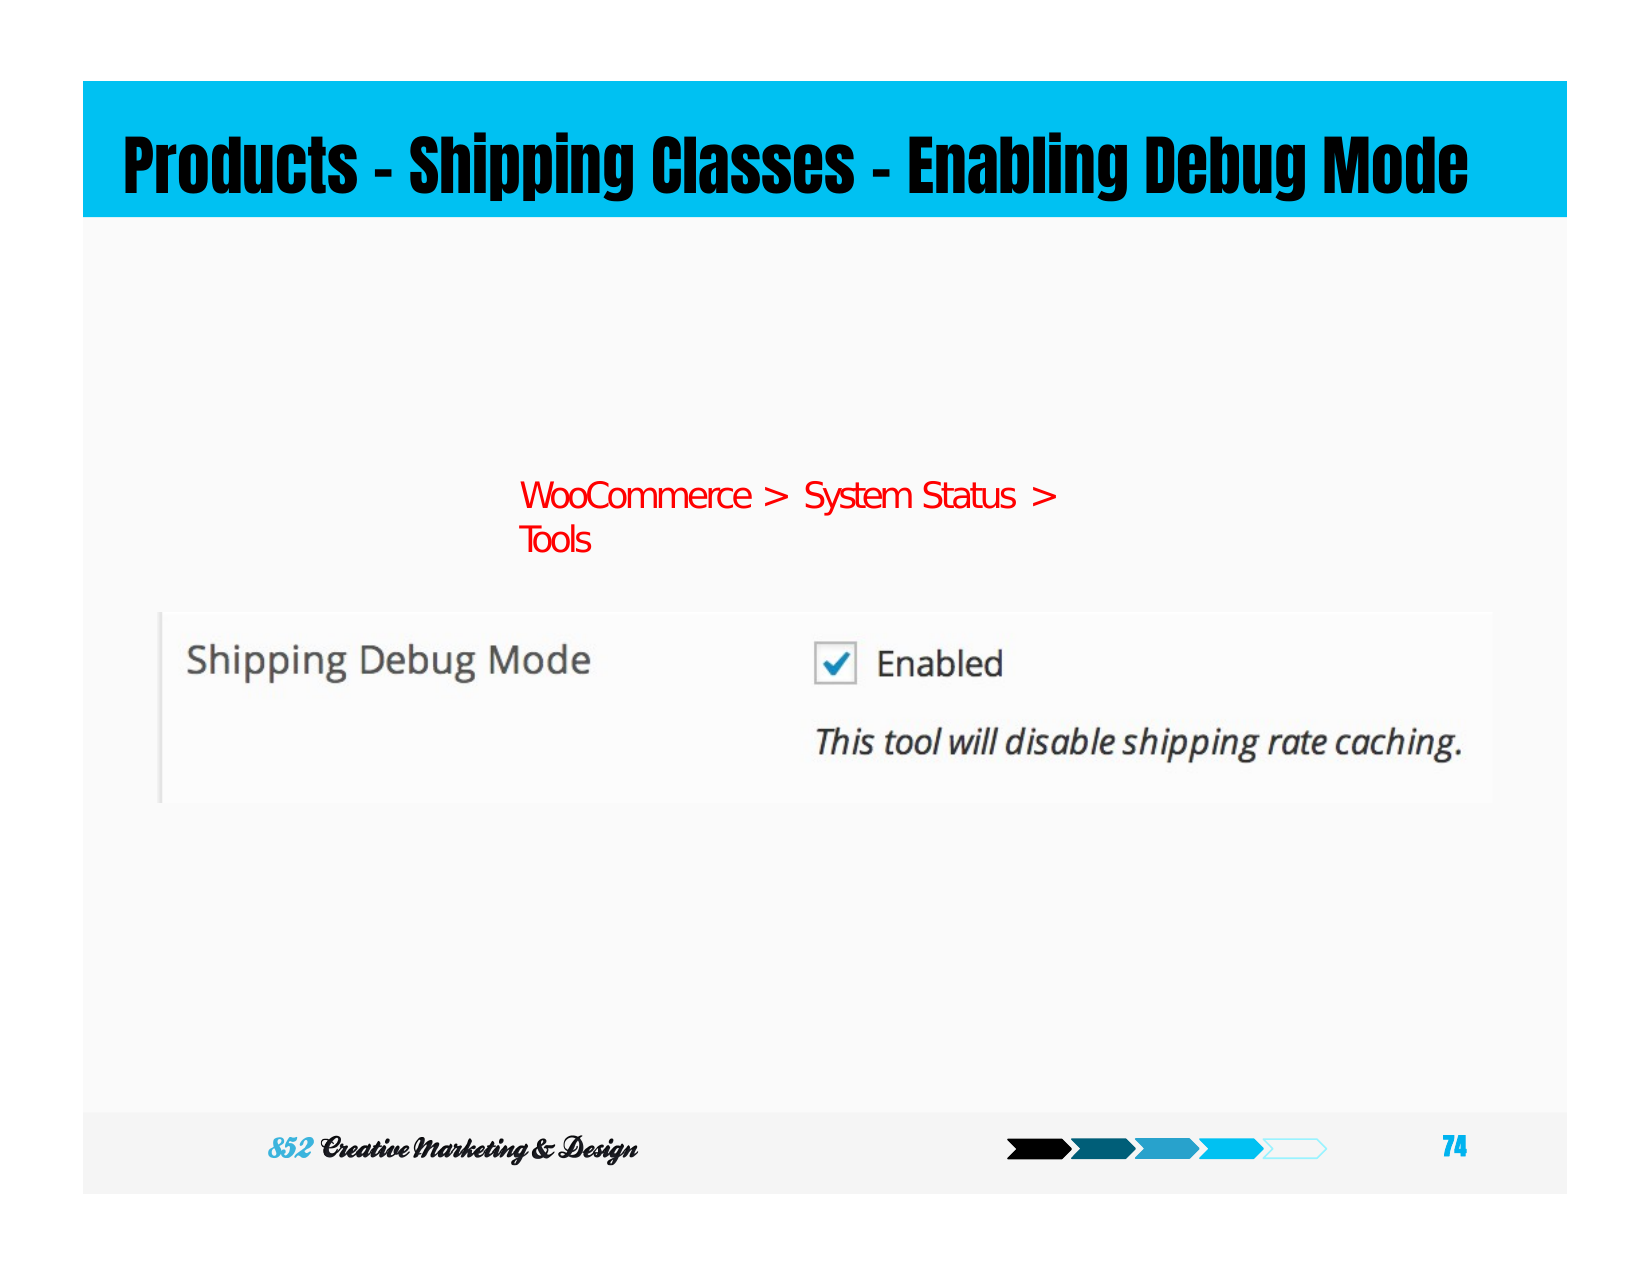

# Products – Shipping Classes – Enabling Debug Mode
WooCommerce > System Status > Tools

74